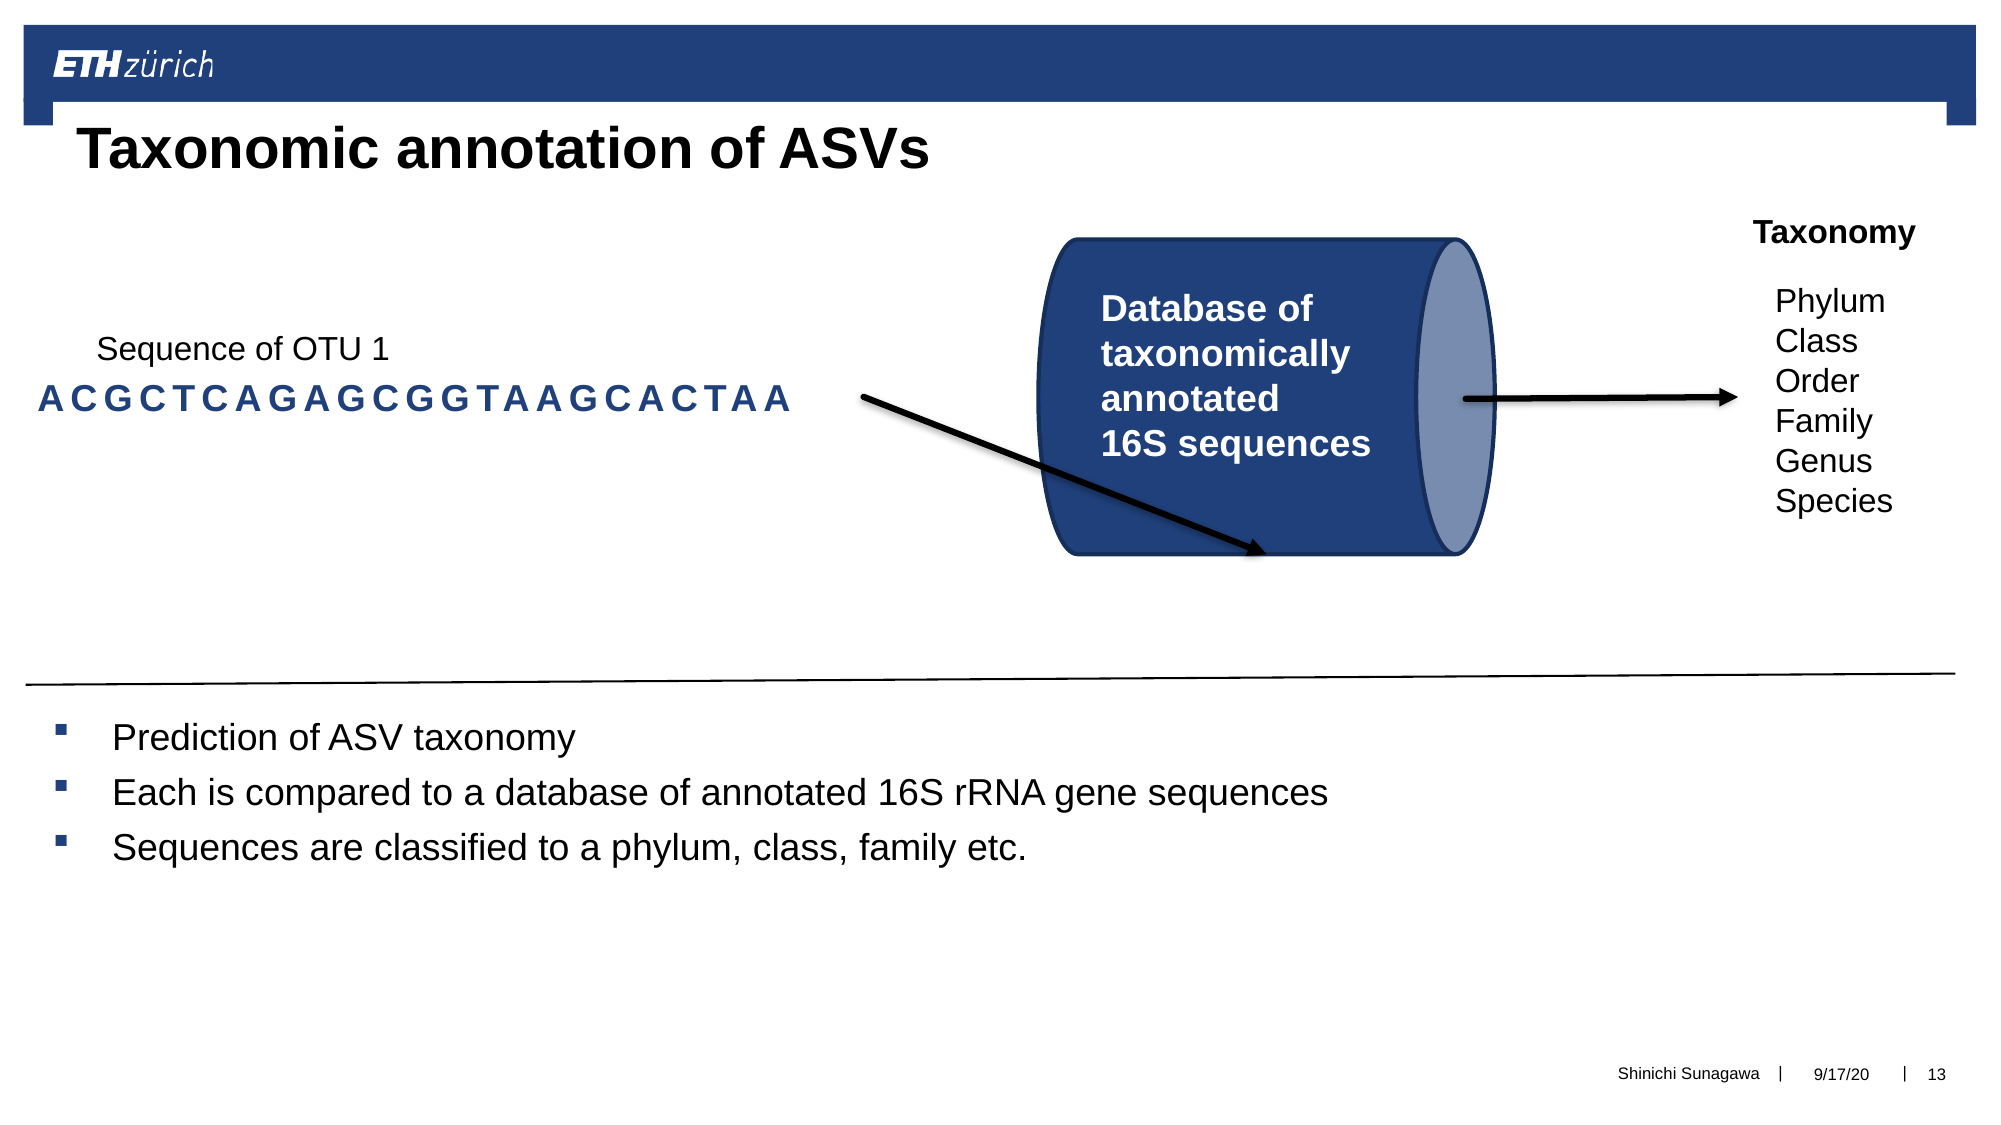

# Taxonomic annotation of ASVs

Taxonomy
Phylum
Class
Order
Family
Genus
Species

Database of taxonomically annotated
16S sequences
Sequence of OTU 1
ACGCTCAGAGCGGTAAGCACTAA
Prediction of ASV taxonomy
Each is compared to a database of annotated 16S rRNA gene sequences
Sequences are classified to a phylum, class, family etc.
Shinichi Sunagawa
9/17/20
13